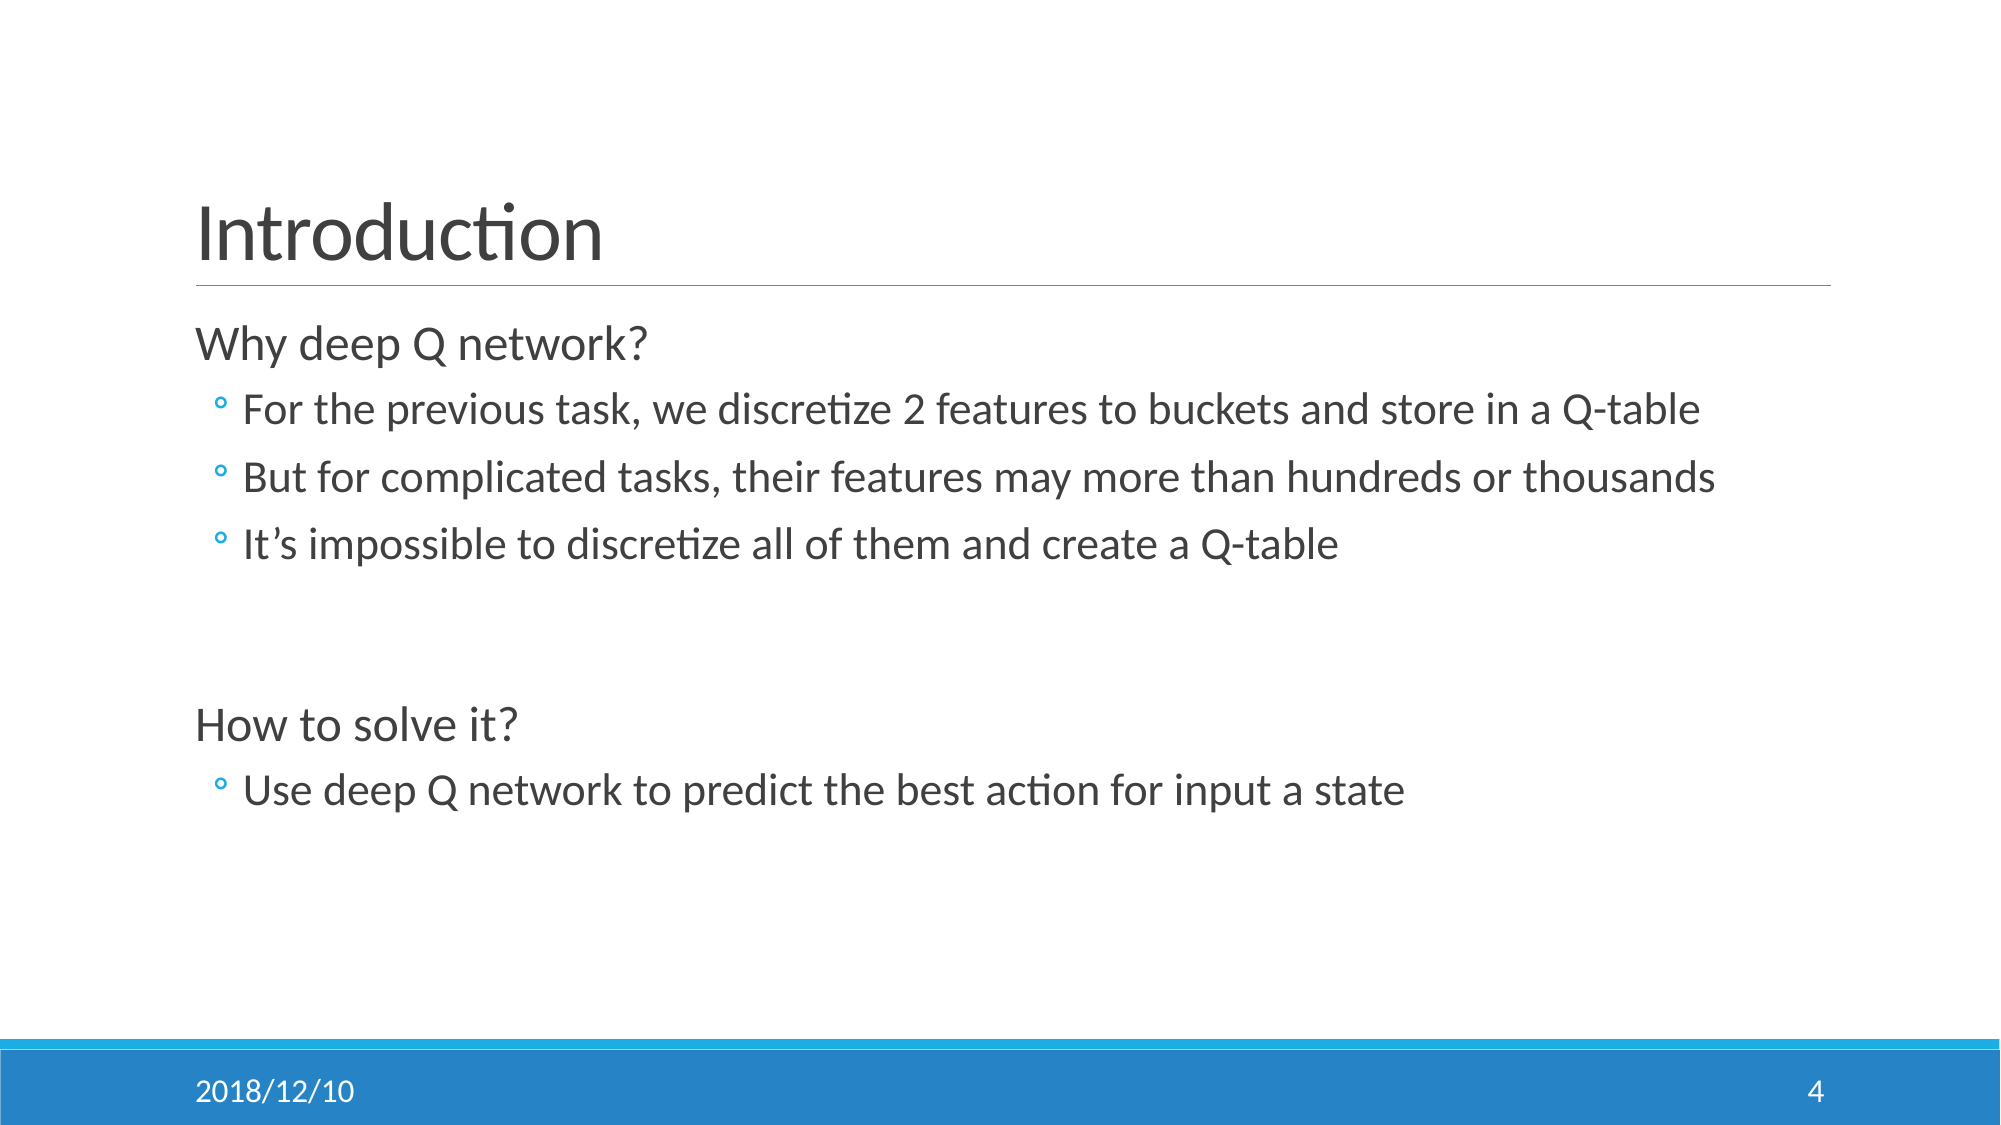

# Introduction
Why deep Q network?
For the previous task, we discretize 2 features to buckets and store in a Q-table
But for complicated tasks, their features may more than hundreds or thousands
It’s impossible to discretize all of them and create a Q-table

How to solve it?
Use deep Q network to predict the best action for input a state
2018/12/10
4